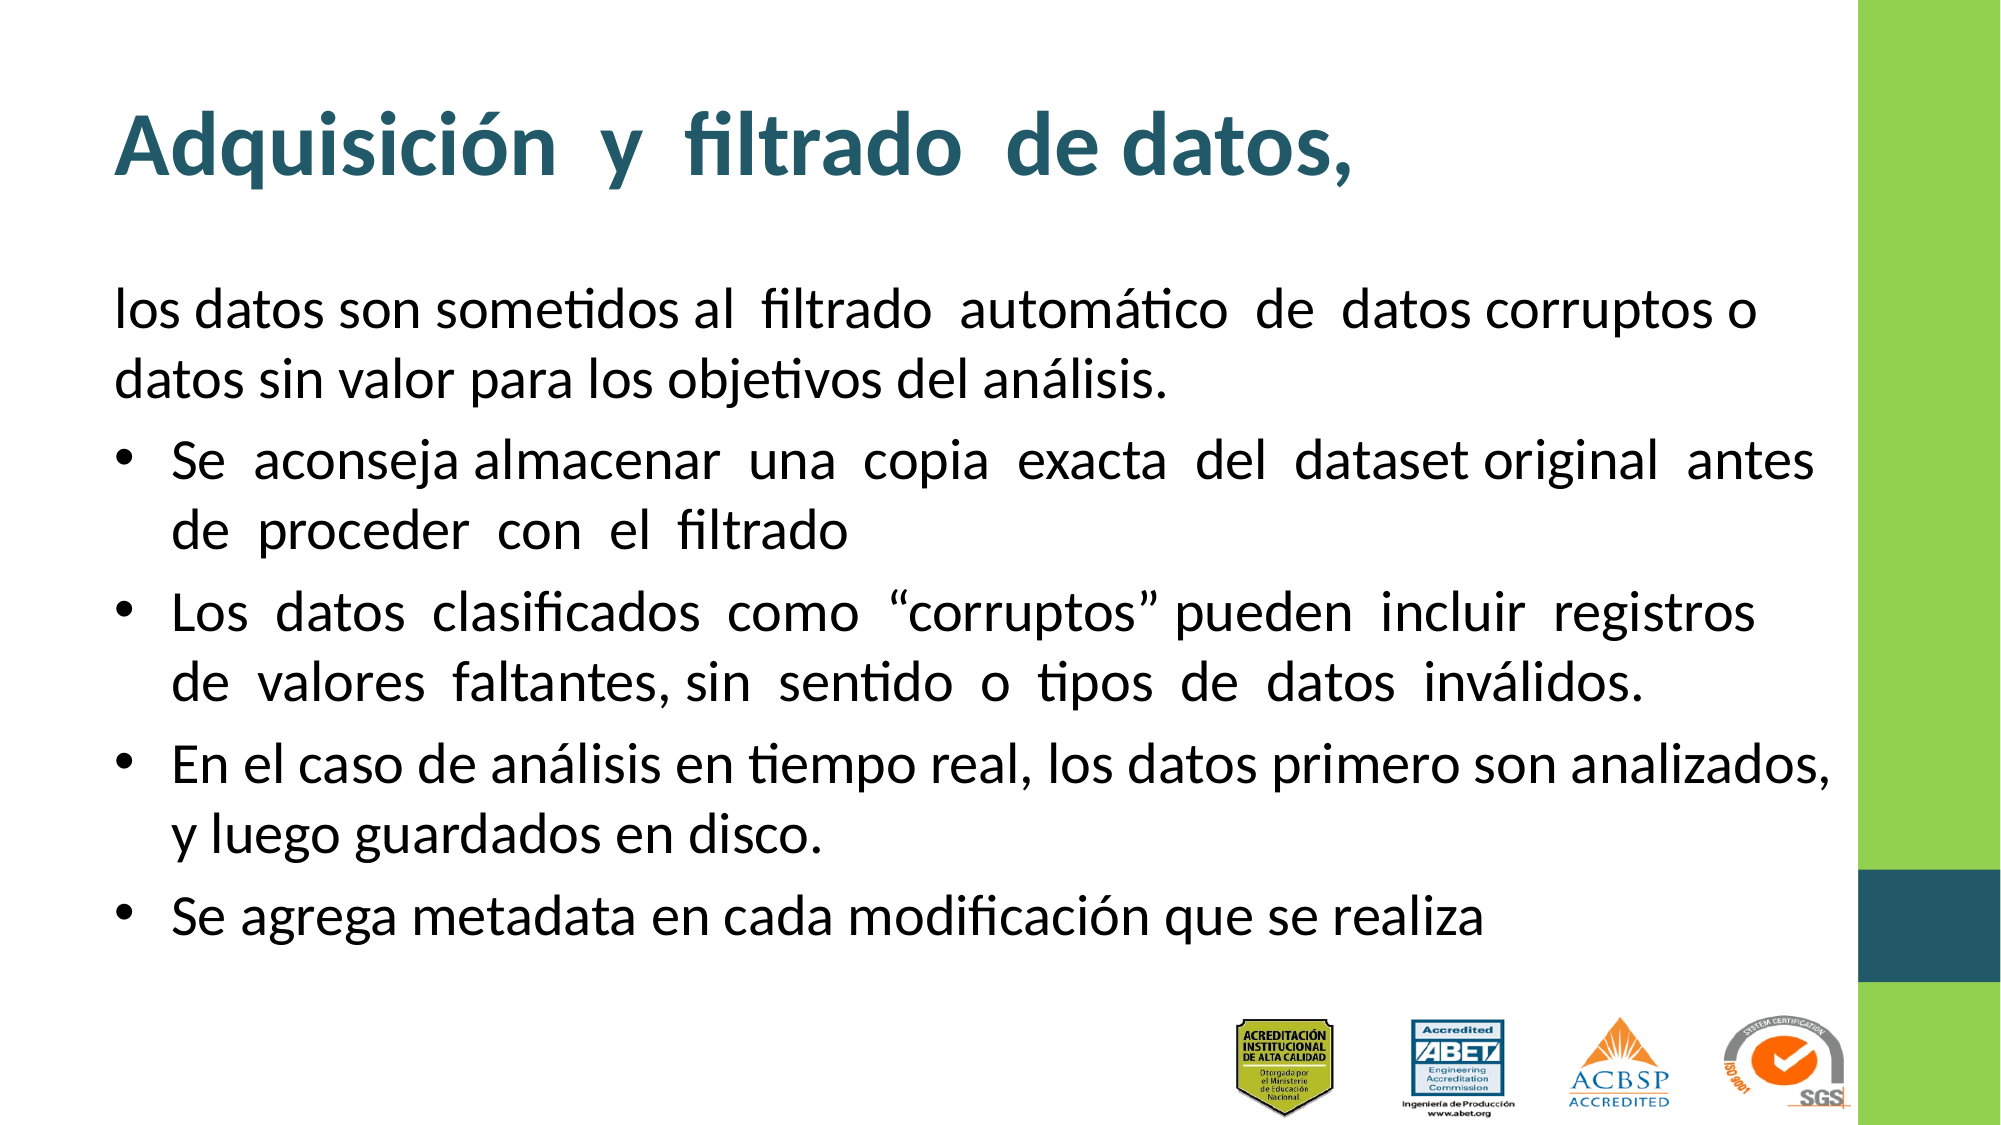

# Adquisición  y  filtrado  de datos,
los datos son sometidos al  filtrado  automático  de  datos corruptos o datos sin valor para los objetivos del análisis.
Se  aconseja almacenar  una  copia  exacta  del  dataset original  antes  de  proceder  con  el  filtrado
Los  datos  clasificados  como  “corruptos” pueden  incluir  registros  de  valores  faltantes, sin  sentido  o  tipos  de  datos  inválidos.
En el caso de análisis en tiempo real, los datos primero son analizados, y luego guardados en disco.
Se agrega metadata en cada modificación que se realiza